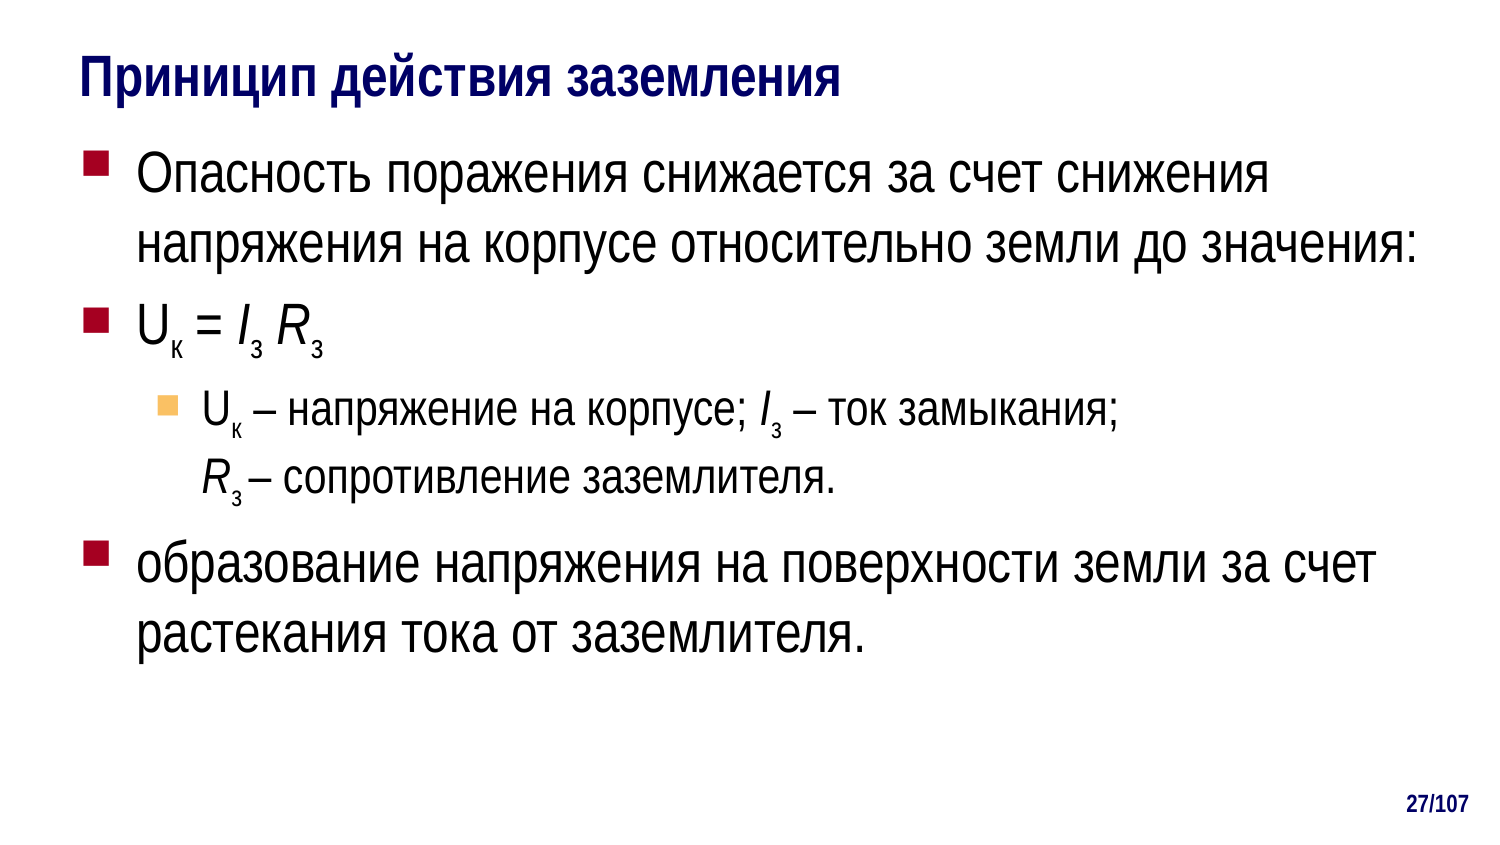

# Приницип действия заземления
Опасность поражения снижается за счет снижения напряжения на корпусе относительно земли до значения:
Uк = Iз Rз
Uк – напряжение на корпусе; Iз – ток замыкания;
Rз – сопротивление заземлителя.
образование напряжения на поверхности земли за счет растекания тока от заземлителя.